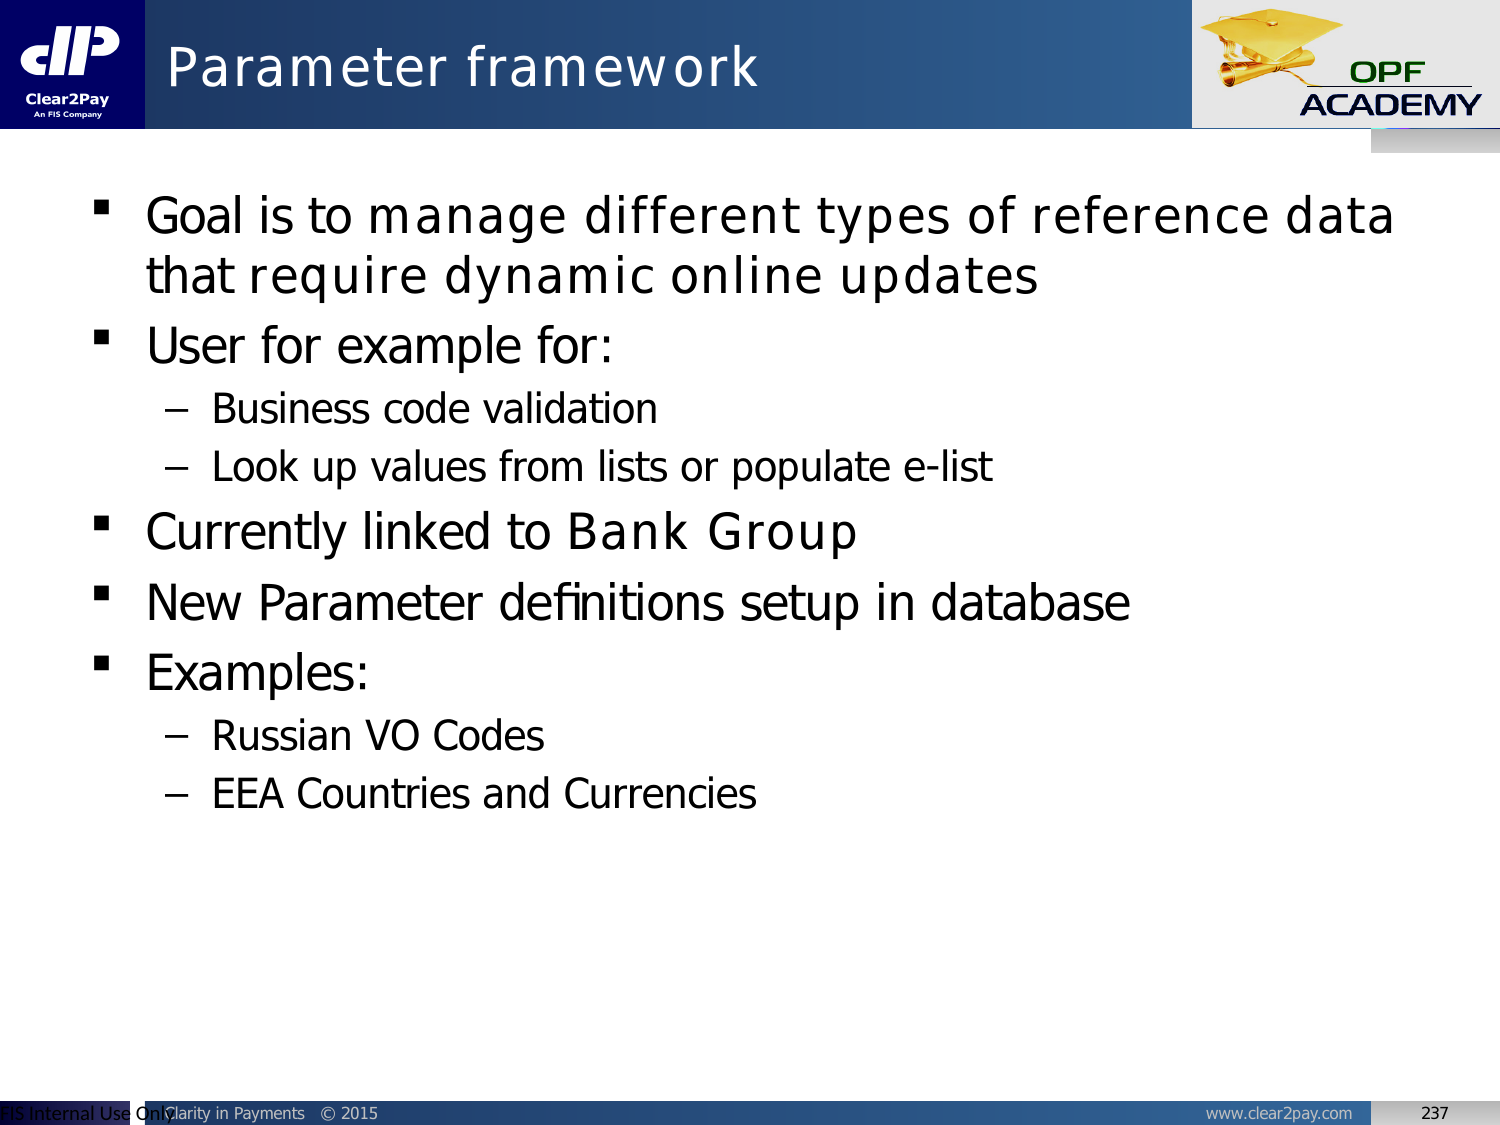

# Parameter framework
Goal is to manage different types of reference data that require dynamic online updates
User for example for:
Business code validation
Look up values from lists or populate e-list
Currently linked to Bank Group
New Parameter definitions setup in database
Examples:
Russian VO Codes
EEA Countries and Currencies